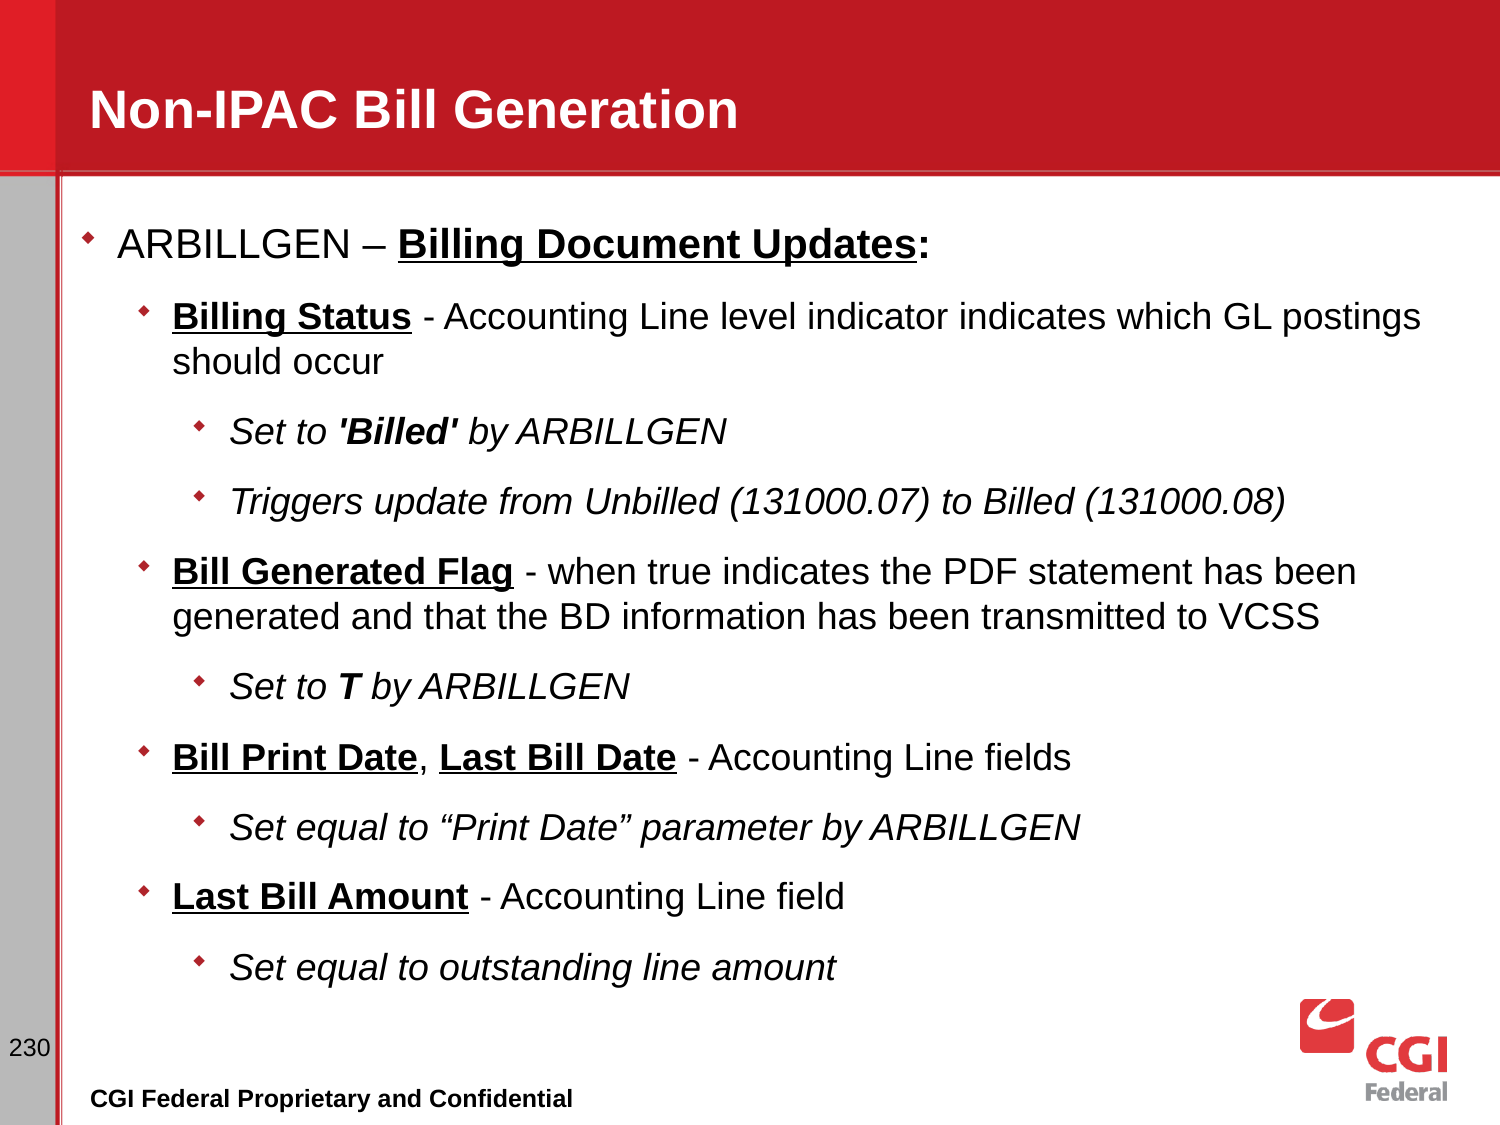

# Non-IPAC Bill Generation
ARBILLGEN – Billing Document Updates:
Billing Status - Accounting Line level indicator indicates which GL postings should occur
Set to 'Billed' by ARBILLGEN
Triggers update from Unbilled (131000.07) to Billed (131000.08)
Bill Generated Flag - when true indicates the PDF statement has been generated and that the BD information has been transmitted to VCSS
Set to T by ARBILLGEN
Bill Print Date, Last Bill Date - Accounting Line fields
Set equal to “Print Date” parameter by ARBILLGEN
Last Bill Amount - Accounting Line field
Set equal to outstanding line amount

230
CGI Federal Proprietary and Confidential